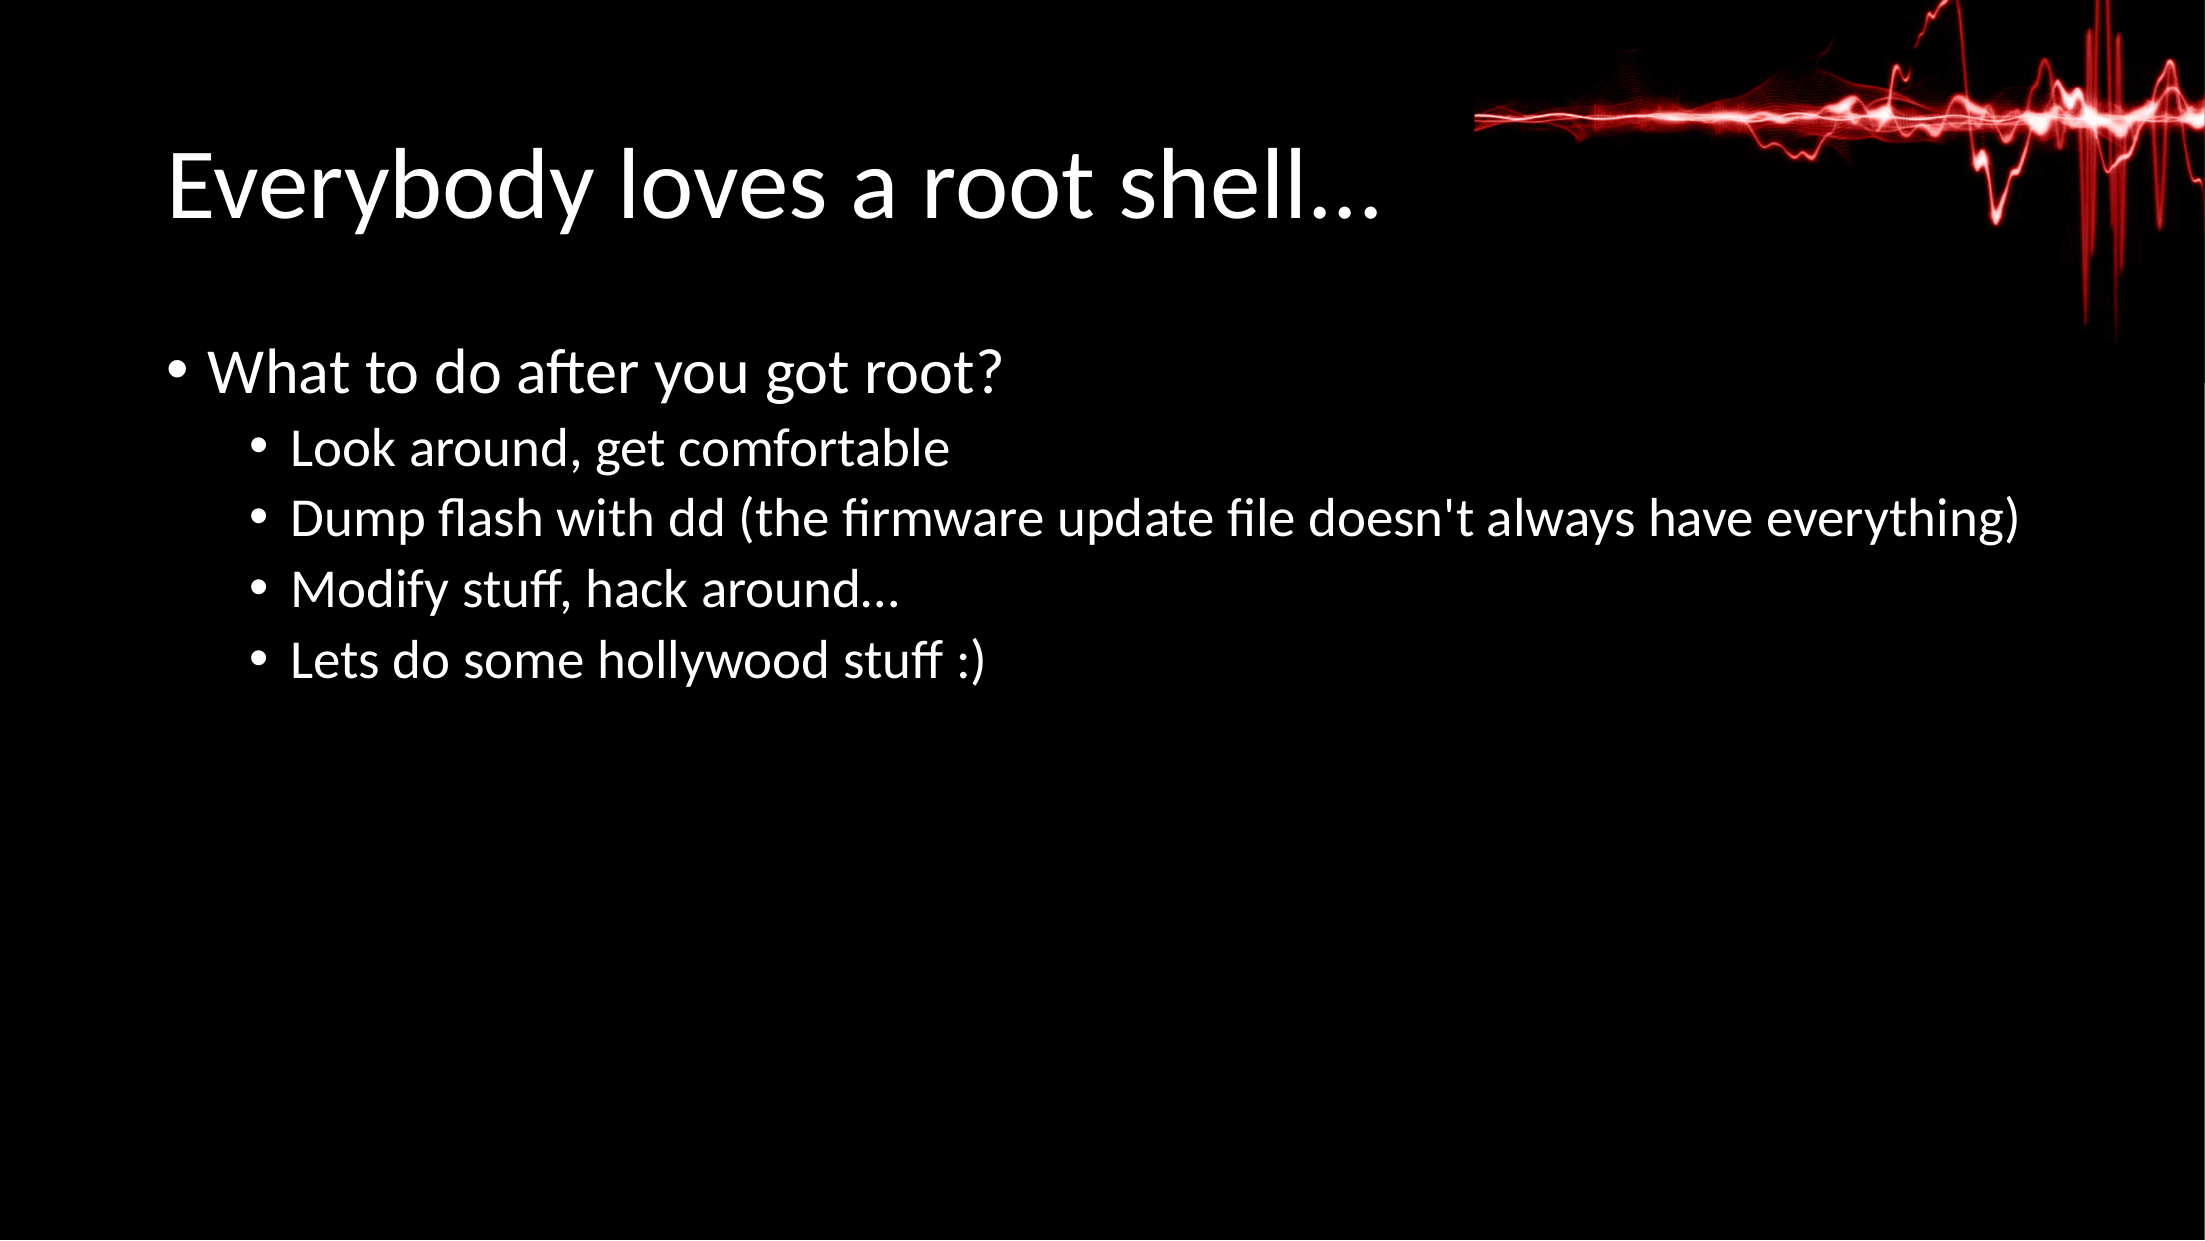

# Everybody loves a root shell...
What to do after you got root?
Look around, get comfortable
Dump flash with dd (the firmware update file doesn't always have everything)
Modify stuff, hack around…
Lets do some hollywood stuff :)